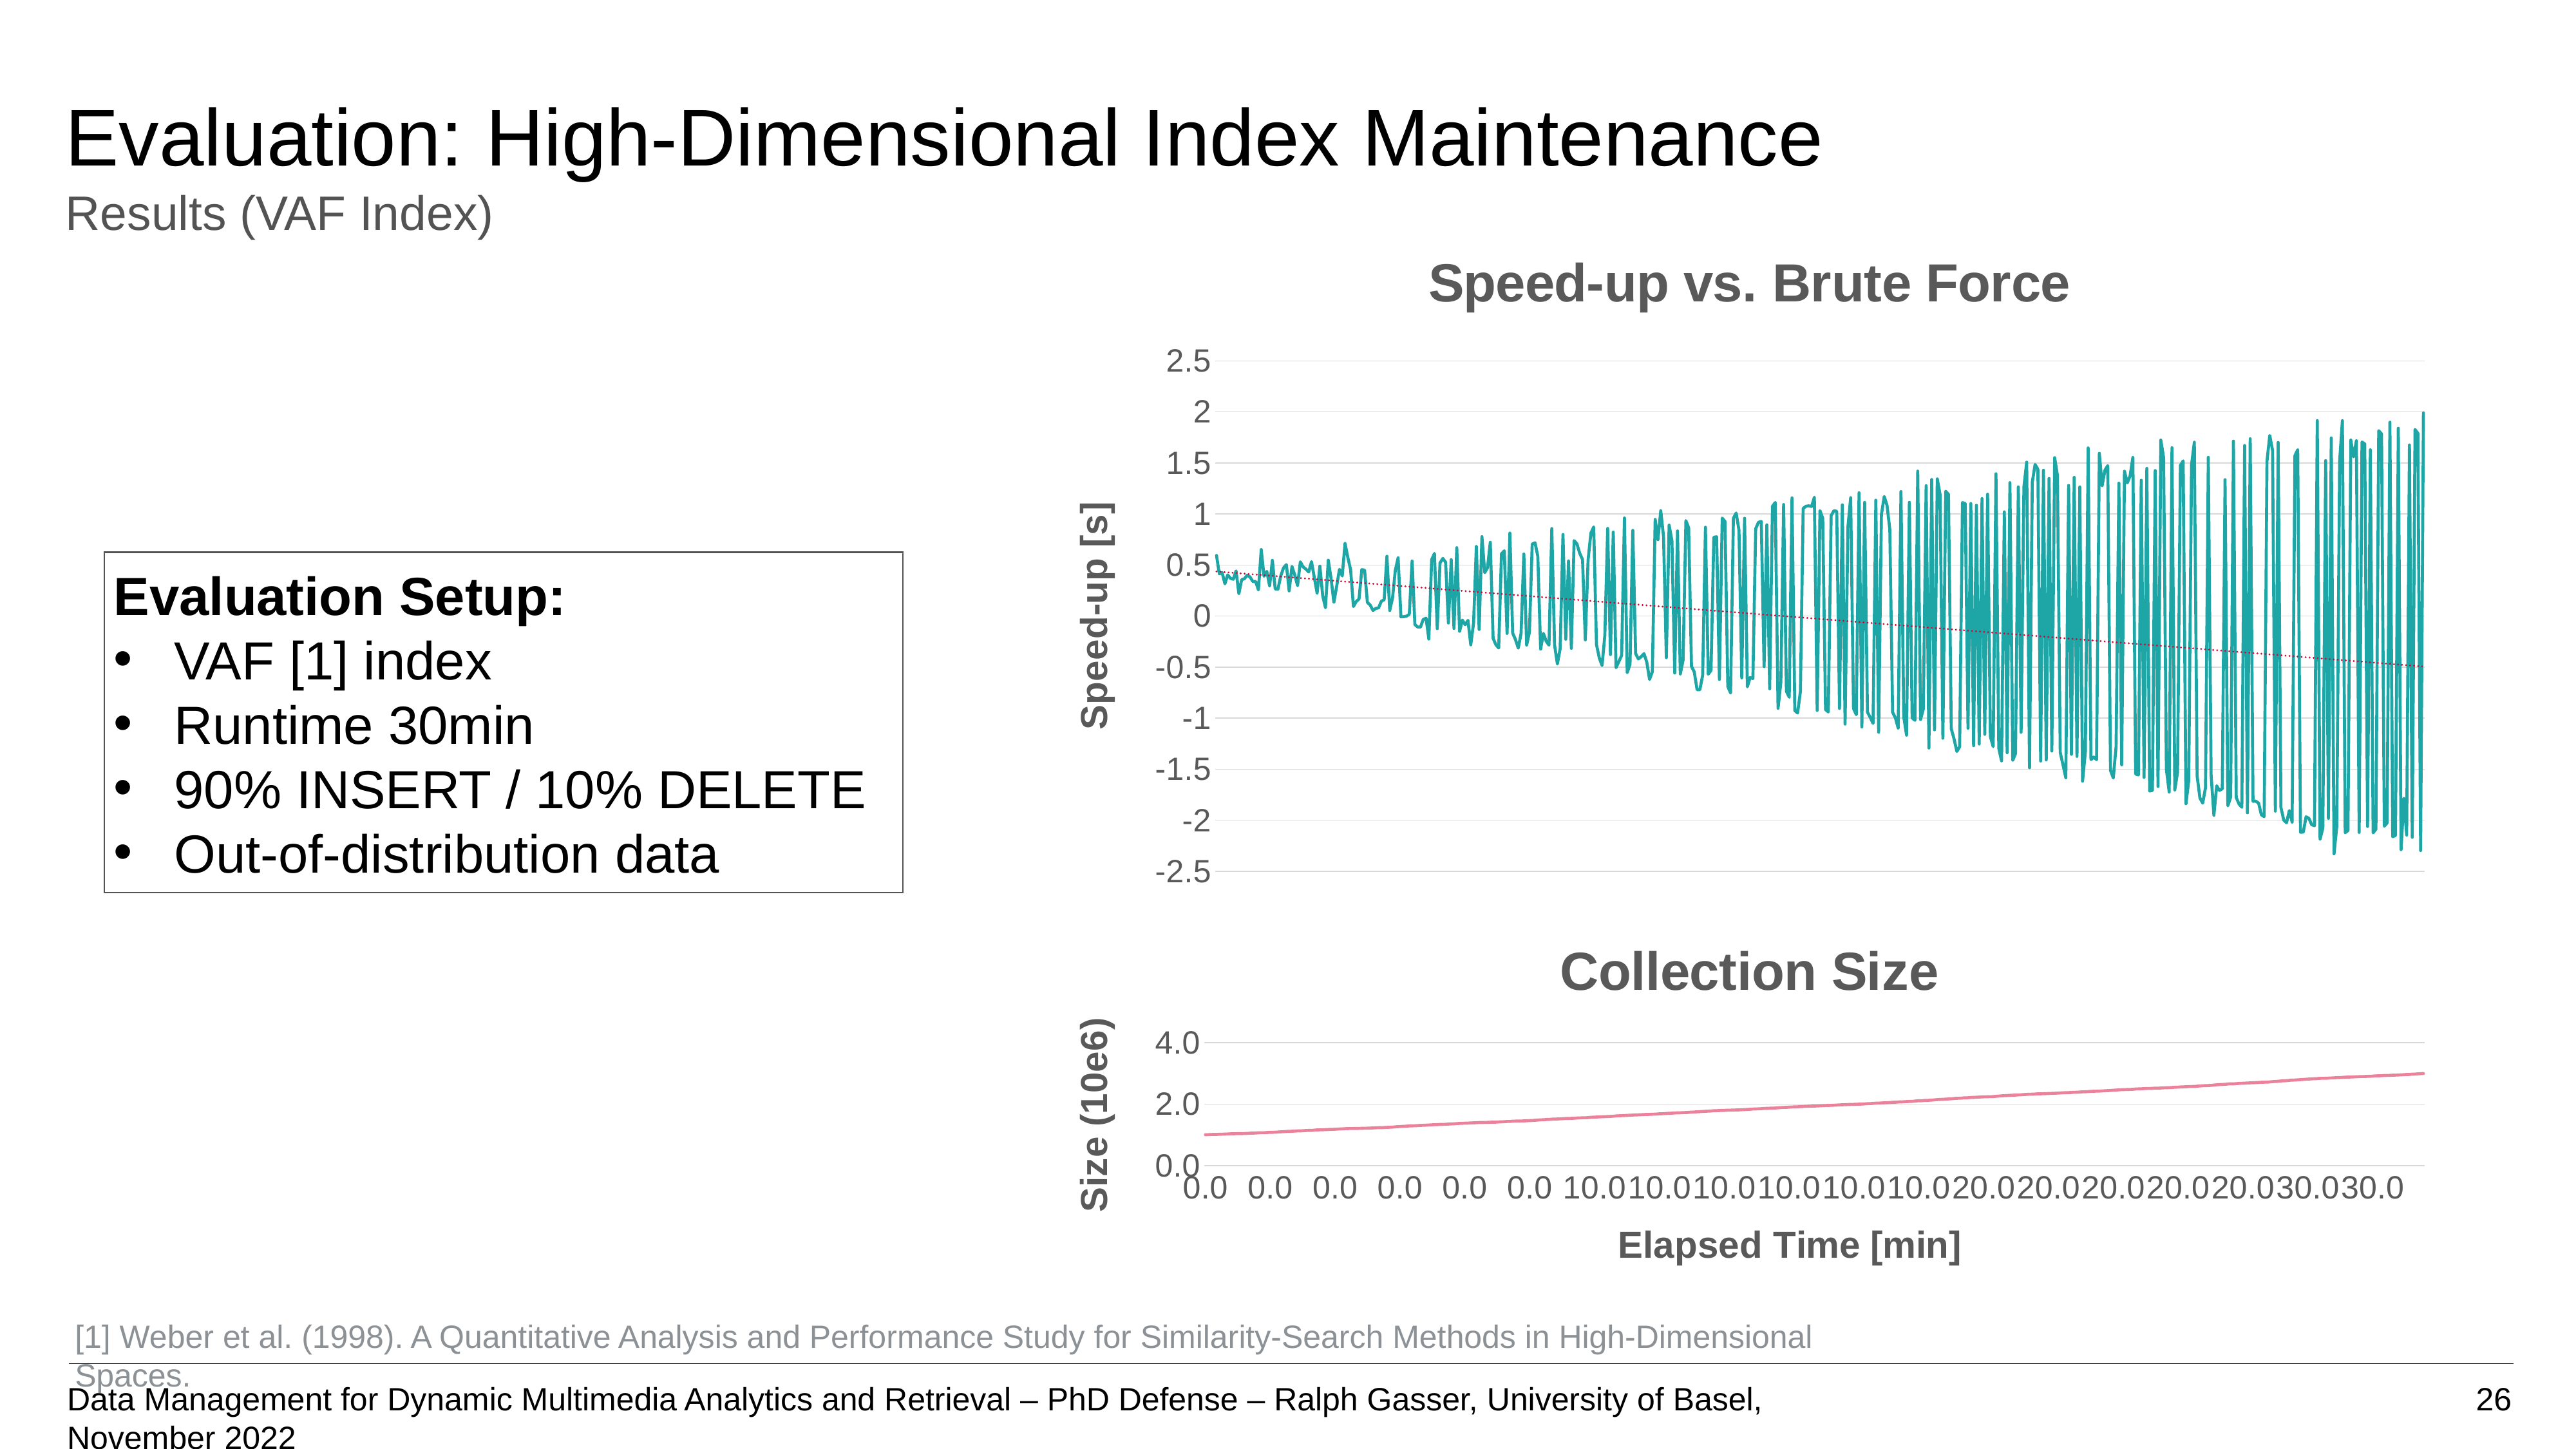

# Evaluation: High-Dimensional Index Maintenance Results (VAF Index)

### Chart: Speed-up vs. Brute Force

| Category |  |
|---|---|
| 0 | 0.594 |
| 0 | 0.413 |
| 0 | 0.426 |
| 0 | 0.316 |
| 0 | 0.403 |
| 0 | 0.369 |
| 0 | 0.361 |
| 0 | 0.442 |
| 0 | 0.219 |
| 0 | 0.356 |
| 0 | 0.366 |
| 0 | 0.401 |
| 0 | 0.382 |
| 0 | 0.339 |
| 0 | 0.338 |
| 0 | 0.256 |
| 0 | 0.652 |
| 0 | 0.39 |
| 0 | 0.438 |
| 0 | 0.295 |
| 0 | 0.546 |
| 0 | 0.266 |
| 0 | 0.264 |
| 0 | 0.394 |
| 0 | 0.473 |
| 0 | 0.504 |
| 0 | 0.247 |
| 0 | 0.486 |
| 0 | 0.403 |
| 0 | 0.298 |
| 0 | 0.531 |
| 0 | 0.481 |
| 0 | 0.46 |
| 0 | 0.432 |
| 0 | 0.533 |
| 0 | 0.378 |
| 0 | 0.225 |
| 0 | 0.489 |
| 0 | 0.199 |
| 0 | 0.082 |
| 0 | 0.548 |
| 0 | 0.369 |
| 0 | 0.135 |
| 0 | 0.29 |
| 0 | 0.458 |
| 0 | 0.393 |
| 0 | 0.712 |
| 0 | 0.574 |
| 0 | 0.455 |
| 0 | 0.094 |
| 0 | 0.142 |
| 0 | 0.167 |
| 0 | 0.455 |
| 0 | 0.45 |
| 0 | 0.134 |
| 0 | 0.108 |
| 0 | 0.055 |
| 0 | 0.075 |
| 0 | 0.08 |
| 0 | 0.145 |
| 0 | 0.16 |
| 0 | 0.586 |
| 0 | 0.055 |
| 0 | 0.175 |
| 0 | 0.45 |
| 0 | 0.571 |
| 0 | -0.008 |
| 0 | -0.006 |
| 0 | -0.001 |
| 0 | 0.018 |
| 0 | 0.539 |
| 0 | -0.083 |
| 0 | -0.107 |
| 0 | -0.108 |
| 0 | -0.033 |
| 0 | -0.021 |
| 0 | -0.225 |
| 0 | 0.553 |
| 0 | 0.613 |
| 0 | -0.123 |
| 0 | 0.52 |
| 0 | 0.565 |
| 0 | 0.528 |
| 0 | -0.068 |
| 0 | 0.553 |
| 0 | -0.121 |
| 0 | 0.67 |
| 0 | -0.149 |
| 0 | -0.039 |
| 0 | -0.085 |
| 0 | -0.042 |
| 0 | -0.282 |
| 0 | -0.07 |
| 0 | 0.682 |
| 0 | -0.131 |
| 0 | 0.778 |
| 0 | 0.426 |
| 0 | 0.473 |
| 0 | 0.723 |
| 0 | -0.217 |
| 0 | -0.281 |
| 0 | -0.313 |
| 0 | 0.61 |
| 0 | 0.64 |
| 0 | -0.17 |
| 0 | 0.813 |
| 0 | -0.167 |
| 0 | -0.23 |
| 0 | -0.314 |
| 0 | -0.169 |
| 0 | 0.608 |
| 0 | -0.284 |
| 0 | -0.158 |
| 0 | 0.706 |
| 0 | 0.718 |
| 0 | 0.587 |
| 10 | -0.323 |
| 10 | -0.17 |
| 10 | -0.246 |
| 10 | -0.285 |
| 10 | 0.858 |
| 10 | -0.285 |
| 10 | -0.469 |
| 10 | -0.319 |
| 10 | 0.799 |
| 10 | -0.227 |
| 10 | 0.541 |
| 10 | -0.316 |
| 10 | 0.739 |
| 10 | 0.708 |
| 10 | 0.615 |
| 10 | 0.555 |
| 10 | -0.233 |
| 10 | 0.553 |
| 10 | 0.813 |
| 10 | 0.873 |
| 10 | -0.279 |
| 10 | -0.41 |
| 10 | -0.484 |
| 10 | -0.188 |
| 10 | 0.859 |
| 10 | -0.377 |
| 10 | 0.823 |
| 10 | -0.505 |
| 10 | -0.446 |
| 10 | -0.386 |
| 10 | 0.961 |
| 10 | -0.554 |
| 10 | -0.472 |
| 10 | 0.84 |
| 10 | -0.366 |
| 10 | -0.42 |
| 10 | -0.398 |
| 10 | -0.368 |
| 10 | -0.451 |
| 10 | -0.621 |
| 10 | -0.545 |
| 10 | 0.947 |
| 10 | 0.749 |
| 10 | 1.032 |
| 10 | 0.78 |
| 10 | -0.407 |
| 10 | 0.891 |
| 10 | 0.738 |
| 10 | -0.558 |
| 10 | 0.834 |
| 10 | -0.567 |
| 10 | -0.432 |
| 10 | 0.935 |
| 10 | 0.864 |
| 10 | -0.492 |
| 10 | -0.547 |
| 10 | -0.721 |
| 10 | -0.722 |
| 10 | -0.579 |
| 10 | 0.87 |
| 10 | -0.569 |
| 10 | -0.532 |
| 10 | 0.772 |
| 10 | 0.777 |
| 10 | -0.62 |
| 10 | 0.96 |
| 10 | 0.927 |
| 10 | -0.69 |
| 10 | -0.753 |
| 10 | 0.959 |
| 10 | 1.009 |
| 10 | 0.841 |
| 10 | -0.605 |
| 10 | 0.958 |
| 10 | -0.693 |
| 10 | -0.603 |
| 10 | -0.612 |
| 10 | 0.856 |
| 10 | 0.919 |
| 10 | 0.927 |
| 10 | -0.495 |
| 10 | 0.894 |
| 10 | -0.712 |
| 10 | 1.075 |
| 10 | 1.113 |
| 10 | -0.903 |
| 10 | -0.649 |
| 10 | 1.093 |
| 10 | -0.737 |
| 10 | -0.795 |
| 10 | 1.158 |
| 10 | -0.926 |
| 10 | -0.95 |
| 10 | -0.738 |
| 10 | 1.055 |
| 10 | 1.076 |
| 10 | 1.08 |
| 10 | 1.074 |
| 10 | 1.164 |
| 10 | -0.924 |
| 10 | 1.033 |
| 10 | 0.959 |
| 10 | -0.916 |
| 10 | -0.939 |
| 10 | 0.984 |
| 10 | 1.032 |
| 10 | 1.027 |
| 10 | -0.905 |
| 10 | 1.09 |
| 10 | -1.058 |
| 10 | 0.872 |
| 10 | 1.16 |
| 10 | -0.904 |
| 10 | -0.966 |
| 10 | 1.208 |
| 10 | -1.086 |
| 10 | 1.114 |
| 10 | -0.94 |
| 10 | -0.993 |
| 10 | -1.051 |
| 10 | 1.135 |
| 10 | -1.137 |
| 10 | 0.995 |
| 10 | 1.172 |
| 10 | 1.086 |
| 10 | 0.85 |
| 10 | -0.942 |
| 10 | -0.996 |
| 10 | -1.097 |
| 10 | 1.22 |
| 10 | -0.99 |
| 10 | -1.166 |
| 10 | 1.114 |
| 10 | -0.997 |
| 10 | -1.021 |
| 10 | 1.42 |
| 10 | -1.013 |
| 10 | -0.91 |
| 10 | 1.277 |
| 10 | -1.292 |
| 10 | 1.338 |
| 10 | -1.114 |
| 10 | 1.344 |
| 10 | 1.189 |
| 10 | -1.196 |
| 10 | 1.223 |
| 10 | 1.193 |
| 10 | -1.104 |
| 10 | -1.203 |
| 10 | -1.326 |
| 10 | -1.28 |
| 10 | 1.112 |
| 10 | 1.103 |
| 10 | -1.099 |
| 10 | 1.102 |
| 10 | -1.27 |
| 20 | 1.085 |
| 20 | -1.253 |
| 20 | 1.151 |
| 20 | -1.158 |
| 20 | 1.194 |
| 20 | -1.181 |
| 20 | -1.278 |
| 20 | 1.394 |
| 20 | -1.296 |
| 20 | -1.418 |
| 20 | 1.021 |
| 20 | -1.338 |
| 20 | 1.307 |
| 20 | -1.413 |
| 20 | -1.347 |
| 20 | 1.265 |
| 20 | -1.138 |
| 20 | 1.267 |
| 20 | 1.508 |
| 20 | -1.485 |
| 20 | 1.312 |
| 20 | 1.485 |
| 20 | 1.438 |
| 20 | -1.42 |
| 20 | 1.429 |
| 20 | -1.41 |
| 20 | 1.348 |
| 20 | -1.322 |
| 20 | 1.552 |
| 20 | 1.379 |
| 20 | -1.335 |
| 20 | -1.459 |
| 20 | -1.584 |
| 20 | 1.279 |
| 20 | -1.354 |
| 20 | 1.359 |
| 20 | -1.374 |
| 20 | 1.265 |
| 20 | -1.617 |
| 20 | -1.33 |
| 20 | 1.647 |
| 20 | -1.406 |
| 20 | -1.381 |
| 20 | -1.407 |
| 20 | 1.594 |
| 20 | 1.278 |
| 20 | 1.428 |
| 20 | 1.474 |
| 20 | -1.512 |
| 20 | -1.586 |
| 20 | -1.277 |
| 20 | 1.302 |
| 20 | -1.457 |
| 20 | 1.419 |
| 20 | 1.305 |
| 20 | 1.373 |
| 20 | 1.554 |
| 20 | -1.547 |
| 20 | -1.556 |
| 20 | 1.33 |
| 20 | -1.58 |
| 20 | 1.447 |
| 20 | -1.713 |
| 20 | -1.708 |
| 20 | 1.426 |
| 20 | -1.669 |
| 20 | 1.724 |
| 20 | 1.553 |
| 20 | -1.502 |
| 20 | -1.724 |
| 20 | 1.649 |
| 20 | -1.703 |
| 20 | -1.529 |
| 20 | 1.476 |
| 20 | 1.52 |
| 20 | -1.838 |
| 20 | -1.611 |
| 20 | 1.482 |
| 20 | 1.703 |
| 20 | -1.566 |
| 20 | -1.782 |
| 20 | -1.832 |
| 20 | -1.68 |
| 20 | 1.555 |
| 20 | -1.555 |
| 20 | -1.951 |
| 20 | -1.662 |
| 20 | -1.708 |
| 20 | -1.692 |
| 20 | 1.336 |
| 20 | -1.858 |
| 20 | -1.773 |
| 20 | 1.714 |
| 20 | -1.778 |
| 20 | -1.84 |
| 20 | -1.873 |
| 20 | 1.671 |
| 20 | -1.927 |
| 20 | 1.737 |
| 20 | -1.814 |
| 20 | -1.813 |
| 20 | -1.832 |
| 20 | -1.947 |
| 20 | -1.964 |
| 20 | 1.518 |
| 20 | 1.769 |
| 20 | 1.623 |
| 20 | -1.91 |
| 20 | 1.701 |
| 20 | -1.875 |
| 20 | -1.998 |
| 20 | -2.025 |
| 30 | -1.905 |
| 30 | -2.018 |
| 30 | 1.571 |
| 30 | 1.63 |
| 30 | -2.117 |
| 30 | -2.116 |
| 30 | -1.966 |
| 30 | -1.981 |
| 30 | -2.043 |
| 30 | -2.054 |
| 30 | 1.915 |
| 30 | -2.184 |
| 30 | -2.077 |
| 30 | 1.523 |
| 30 | -1.981 |
| 30 | 1.745 |
| 30 | -2.329 |
| 30 | -2.06 |
| 30 | 1.516 |
| 30 | 1.914 |
| 30 | -2.121 |
| 30 | -2.101 |
| 30 | 1.724 |
| 30 | 1.561 |
| 30 | 1.718 |
| 30 | -2.119 |
| 30 | 1.705 |
| 30 | 1.687 |
| 30 | -2.061 |
| 30 | 1.629 |
| 30 | -2.123 |
| 30 | -2.087 |
| 30 | 1.816 |
| 30 | 1.785 |
| 30 | -2.058 |
| 30 | -2.026 |
| 30 | 1.899 |
| 30 | -2.161 |
| 30 | -2.149 |
| 30 | 1.84 |
| 30 | -2.288 |
| 30 | -1.787 |
| 30 | -2.145 |
| 30 | 1.676 |
| 30 | -2.167 |
| 30 | 1.828 |
| 30 | 1.791 |
| 30 | -2.296 |
| 30 | 1.991 |
Evaluation Setup:
VAF [1] index
Runtime 30min
90% INSERT / 10% DELETE
Out-of-distribution data

### Chart: Collection Size

| Category |  |
|---|---|
| 0 | 1.002085 |
| 0 | 1.005919 |
| 0 | 1.011435 |
| 0 | 1.013767 |
| 0 | 1.014414 |
| 0 | 1.018813 |
| 0 | 1.021345 |
| 0 | 1.025103 |
| 0 | 1.029146 |
| 0 | 1.034261 |
| 0 | 1.034587 |
| 0 | 1.038885 |
| 0 | 1.039794 |
| 0 | 1.040764 |
| 0 | 1.043949 |
| 0 | 1.046877 |
| 0 | 1.054256 |
| 0 | 1.056063 |
| 0 | 1.061149 |
| 0 | 1.06811 |
| 0 | 1.069991 |
| 0 | 1.070251 |
| 0 | 1.076759 |
| 0 | 1.082139 |
| 0 | 1.083908 |
| 0 | 1.086916 |
| 0 | 1.092992 |
| 0 | 1.09989 |
| 0 | 1.10422 |
| 0 | 1.112018 |
| 0 | 1.114529 |
| 0 | 1.118965 |
| 0 | 1.122996 |
| 0 | 1.130137 |
| 0 | 1.130821 |
| 0 | 1.136756 |
| 0 | 1.142155 |
| 0 | 1.144186 |
| 0 | 1.145971 |
| 0 | 1.157076 |
| 0 | 1.160747 |
| 0 | 1.163688 |
| 0 | 1.168116 |
| 0 | 1.171089 |
| 0 | 1.175656 |
| 0 | 1.177439 |
| 0 | 1.183883 |
| 0 | 1.188288 |
| 0 | 1.19243 |
| 0 | 1.196701 |
| 0 | 1.202487 |
| 0 | 1.204718 |
| 0 | 1.204576 |
| 0 | 1.208465 |
| 0 | 1.208353 |
| 0 | 1.211281 |
| 0 | 1.215016 |
| 0 | 1.215373 |
| 0 | 1.218356 |
| 0 | 1.223472 |
| 0 | 1.226744 |
| 0 | 1.232025 |
| 0 | 1.234551 |
| 0 | 1.236159 |
| 0 | 1.241954 |
| 0 | 1.245737 |
| 0 | 1.249603 |
| 0 | 1.256888 |
| 0 | 1.265022 |
| 0 | 1.268672 |
| 0 | 1.276959 |
| 0 | 1.279859 |
| 0 | 1.287907 |
| 0 | 1.293218 |
| 0 | 1.294414 |
| 0 | 1.298452 |
| 0 | 1.305941 |
| 0 | 1.309912 |
| 0 | 1.313836 |
| 0 | 1.319529 |
| 0 | 1.323916 |
| 0 | 1.32999 |
| 0 | 1.332299 |
| 0 | 1.336859 |
| 0 | 1.340167 |
| 0 | 1.342318 |
| 0 | 1.349447 |
| 0 | 1.354817 |
| 0 | 1.358351 |
| 0 | 1.365598 |
| 0 | 1.372174 |
| 0 | 1.375669 |
| 0 | 1.379552 |
| 0 | 1.381562 |
| 0 | 1.386932 |
| 0 | 1.390007 |
| 0 | 1.394766 |
| 0 | 1.400116 |
| 0 | 1.402426 |
| 0 | 1.404067 |
| 0 | 1.405727 |
| 0 | 1.410898 |
| 0 | 1.41379 |
| 0 | 1.413992 |
| 0 | 1.419692 |
| 0 | 1.423677 |
| 0 | 1.428193 |
| 0 | 1.434697 |
| 0 | 1.436473 |
| 0 | 1.445369 |
| 0 | 1.447042 |
| 0 | 1.448998 |
| 0 | 1.450706 |
| 0 | 1.453607 |
| 0 | 1.459033 |
| 0 | 1.465339 |
| 10 | 1.467582 |
| 10 | 1.475576 |
| 10 | 1.482686 |
| 10 | 1.488877 |
| 10 | 1.491478 |
| 10 | 1.500052 |
| 10 | 1.503468 |
| 10 | 1.510701 |
| 10 | 1.512505 |
| 10 | 1.518718 |
| 10 | 1.520956 |
| 10 | 1.528289 |
| 10 | 1.532519 |
| 10 | 1.53397 |
| 10 | 1.537834 |
| 10 | 1.541563 |
| 10 | 1.548715 |
| 10 | 1.551833 |
| 10 | 1.55625 |
| 10 | 1.556946 |
| 10 | 1.563793 |
| 10 | 1.572677 |
| 10 | 1.576882 |
| 10 | 1.581461 |
| 10 | 1.586654 |
| 10 | 1.590373 |
| 10 | 1.593747 |
| 10 | 1.595722 |
| 10 | 1.602593 |
| 10 | 1.610182 |
| 10 | 1.617953 |
| 10 | 1.621862 |
| 10 | 1.626005 |
| 10 | 1.63072 |
| 10 | 1.635275 |
| 10 | 1.639622 |
| 10 | 1.64517 |
| 10 | 1.648679 |
| 10 | 1.653475 |
| 10 | 1.658237 |
| 10 | 1.663424 |
| 10 | 1.664755 |
| 10 | 1.669255 |
| 10 | 1.67251 |
| 10 | 1.677078 |
| 10 | 1.685332 |
| 10 | 1.686837 |
| 10 | 1.692194 |
| 10 | 1.698842 |
| 10 | 1.703805 |
| 10 | 1.709009 |
| 10 | 1.714755 |
| 10 | 1.715617 |
| 10 | 1.720702 |
| 10 | 1.725295 |
| 10 | 1.728529 |
| 10 | 1.737366 |
| 10 | 1.741414 |
| 10 | 1.748643 |
| 10 | 1.752103 |
| 10 | 1.759652 |
| 10 | 1.765462 |
| 10 | 1.771126 |
| 10 | 1.774076 |
| 10 | 1.783339 |
| 10 | 1.785126 |
| 10 | 1.789384 |
| 10 | 1.794893 |
| 10 | 1.795754 |
| 10 | 1.80269 |
| 10 | 1.802819 |
| 10 | 1.805089 |
| 10 | 1.808675 |
| 10 | 1.810388 |
| 10 | 1.816303 |
| 10 | 1.820447 |
| 10 | 1.826825 |
| 10 | 1.831488 |
| 10 | 1.838699 |
| 10 | 1.842937 |
| 10 | 1.846468 |
| 10 | 1.851899 |
| 10 | 1.858322 |
| 10 | 1.862284 |
| 10 | 1.865736 |
| 10 | 1.87043 |
| 10 | 1.872811 |
| 10 | 1.879981 |
| 10 | 1.885782 |
| 10 | 1.892568 |
| 10 | 1.894679 |
| 10 | 1.901057 |
| 10 | 1.907587 |
| 10 | 1.911044 |
| 10 | 1.912716 |
| 10 | 1.919538 |
| 10 | 1.92281 |
| 10 | 1.927598 |
| 10 | 1.93085 |
| 10 | 1.935551 |
| 10 | 1.93687 |
| 10 | 1.940067 |
| 10 | 1.945564 |
| 10 | 1.95009 |
| 10 | 1.955348 |
| 10 | 1.957741 |
| 10 | 1.961005 |
| 10 | 1.965612 |
| 10 | 1.970408 |
| 10 | 1.974699 |
| 10 | 1.980134 |
| 10 | 1.981447 |
| 10 | 1.987216 |
| 10 | 1.991561 |
| 10 | 1.991985 |
| 10 | 1.997254 |
| 10 | 1.999197 |
| 10 | 2.00347 |
| 10 | 2.00922 |
| 10 | 2.015714 |
| 10 | 2.019032 |
| 10 | 2.025671 |
| 10 | 2.032958 |
| 10 | 2.03347 |
| 10 | 2.04147 |
| 10 | 2.045746 |
| 10 | 2.049564 |
| 10 | 2.055934 |
| 10 | 2.063675 |
| 10 | 2.065878 |
| 10 | 2.072602 |
| 10 | 2.075764 |
| 10 | 2.080204 |
| 10 | 2.085346 |
| 10 | 2.089353 |
| 10 | 2.093526 |
| 10 | 2.103451 |
| 10 | 2.111037 |
| 10 | 2.111328 |
| 10 | 2.119946 |
| 10 | 2.12135 |
| 10 | 2.130004 |
| 10 | 2.135414 |
| 10 | 2.143296 |
| 10 | 2.151404 |
| 10 | 2.155802 |
| 10 | 2.161645 |
| 10 | 2.165512 |
| 10 | 2.172809 |
| 10 | 2.178373 |
| 10 | 2.189117 |
| 10 | 2.191998 |
| 10 | 2.195906 |
| 10 | 2.20542 |
| 10 | 2.206215 |
| 10 | 2.21419 |
| 20 | 2.220703 |
| 20 | 2.224065 |
| 20 | 2.227854 |
| 20 | 2.233618 |
| 20 | 2.23886 |
| 20 | 2.240252 |
| 20 | 2.245451 |
| 20 | 2.245542 |
| 20 | 2.253274 |
| 20 | 2.261803 |
| 20 | 2.268311 |
| 20 | 2.275119 |
| 20 | 2.279148 |
| 20 | 2.285076 |
| 20 | 2.291788 |
| 20 | 2.293115 |
| 20 | 2.301086 |
| 20 | 2.303383 |
| 20 | 2.311027 |
| 20 | 2.316556 |
| 20 | 2.322979 |
| 20 | 2.324695 |
| 20 | 2.328065 |
| 20 | 2.335333 |
| 20 | 2.33581 |
| 20 | 2.340065 |
| 20 | 2.343216 |
| 20 | 2.347549 |
| 20 | 2.351063 |
| 20 | 2.35403 |
| 20 | 2.360045 |
| 20 | 2.363823 |
| 20 | 2.370858 |
| 20 | 2.372466 |
| 20 | 2.375766 |
| 20 | 2.378672 |
| 20 | 2.386984 |
| 20 | 2.387401 |
| 20 | 2.393667 |
| 20 | 2.401195 |
| 20 | 2.403291 |
| 20 | 2.409177 |
| 20 | 2.417174 |
| 20 | 2.419889 |
| 20 | 2.424228 |
| 20 | 2.426355 |
| 20 | 2.43161 |
| 20 | 2.435984 |
| 20 | 2.440806 |
| 20 | 2.445909 |
| 20 | 2.454447 |
| 20 | 2.458153 |
| 20 | 2.46719 |
| 20 | 2.471652 |
| 20 | 2.474049 |
| 20 | 2.478149 |
| 20 | 2.480704 |
| 20 | 2.484882 |
| 20 | 2.49506 |
| 20 | 2.497504 |
| 20 | 2.50229 |
| 20 | 2.506754 |
| 20 | 2.5115 |
| 20 | 2.511532 |
| 20 | 2.517112 |
| 20 | 2.521193 |
| 20 | 2.521186 |
| 20 | 2.527459 |
| 20 | 2.532314 |
| 20 | 2.536424 |
| 20 | 2.538921 |
| 20 | 2.545297 |
| 20 | 2.551177 |
| 20 | 2.55442 |
| 20 | 2.561292 |
| 20 | 2.564857 |
| 20 | 2.568396 |
| 20 | 2.574885 |
| 20 | 2.576077 |
| 20 | 2.578625 |
| 20 | 2.588434 |
| 20 | 2.595068 |
| 20 | 2.601639 |
| 20 | 2.602933 |
| 20 | 2.60775 |
| 20 | 2.615291 |
| 20 | 2.624196 |
| 20 | 2.634279 |
| 20 | 2.639797 |
| 20 | 2.642545 |
| 20 | 2.650082 |
| 20 | 2.659701 |
| 20 | 2.659967 |
| 20 | 2.663688 |
| 20 | 2.671303 |
| 20 | 2.678561 |
| 20 | 2.681487 |
| 20 | 2.686115 |
| 20 | 2.691129 |
| 20 | 2.695593 |
| 20 | 2.698507 |
| 20 | 2.705282 |
| 20 | 2.710602 |
| 20 | 2.714674 |
| 20 | 2.71749 |
| 20 | 2.720218 |
| 20 | 2.728334 |
| 20 | 2.737079 |
| 20 | 2.741087 |
| 20 | 2.752374 |
| 20 | 2.758759 |
| 20 | 2.762887 |
| 30 | 2.768791 |
| 30 | 2.781199 |
| 30 | 2.784701 |
| 30 | 2.789646 |
| 30 | 2.796954 |
| 30 | 2.802709 |
| 30 | 2.808327 |
| 30 | 2.816528 |
| 30 | 2.821163 |
| 30 | 2.827547 |
| 30 | 2.83103 |
| 30 | 2.840678 |
| 30 | 2.842943 |
| 30 | 2.843152 |
| 30 | 2.847815 |
| 30 | 2.852457 |
| 30 | 2.855666 |
| 30 | 2.862304 |
| 30 | 2.866538 |
| 30 | 2.86967 |
| 30 | 2.876776 |
| 30 | 2.881921 |
| 30 | 2.883423 |
| 30 | 2.88731 |
| 30 | 2.891991 |
| 30 | 2.895741 |
| 30 | 2.900509 |
| 30 | 2.901084 |
| 30 | 2.905615 |
| 30 | 2.907875 |
| 30 | 2.913564 |
| 30 | 2.921715 |
| 30 | 2.922996 |
| 30 | 2.926665 |
| 30 | 2.932288 |
| 30 | 2.936256 |
| 30 | 2.937763 |
| 30 | 2.943805 |
| 30 | 2.946426 |
| 30 | 2.950457 |
| 30 | 2.955005 |
| 30 | 2.95994 |
| 30 | 2.965762 |
| 30 | 2.967933 |
| 30 | 2.975623 |
| 30 | 2.978724 |
| 30 | 2.986775 |
| 30 | 2.993831 |
| 30 | 2.998088 |
[1] Weber et al. (1998). A Quantitative Analysis and Performance Study for Similarity-Search Methods in High-Dimensional Spaces.
26